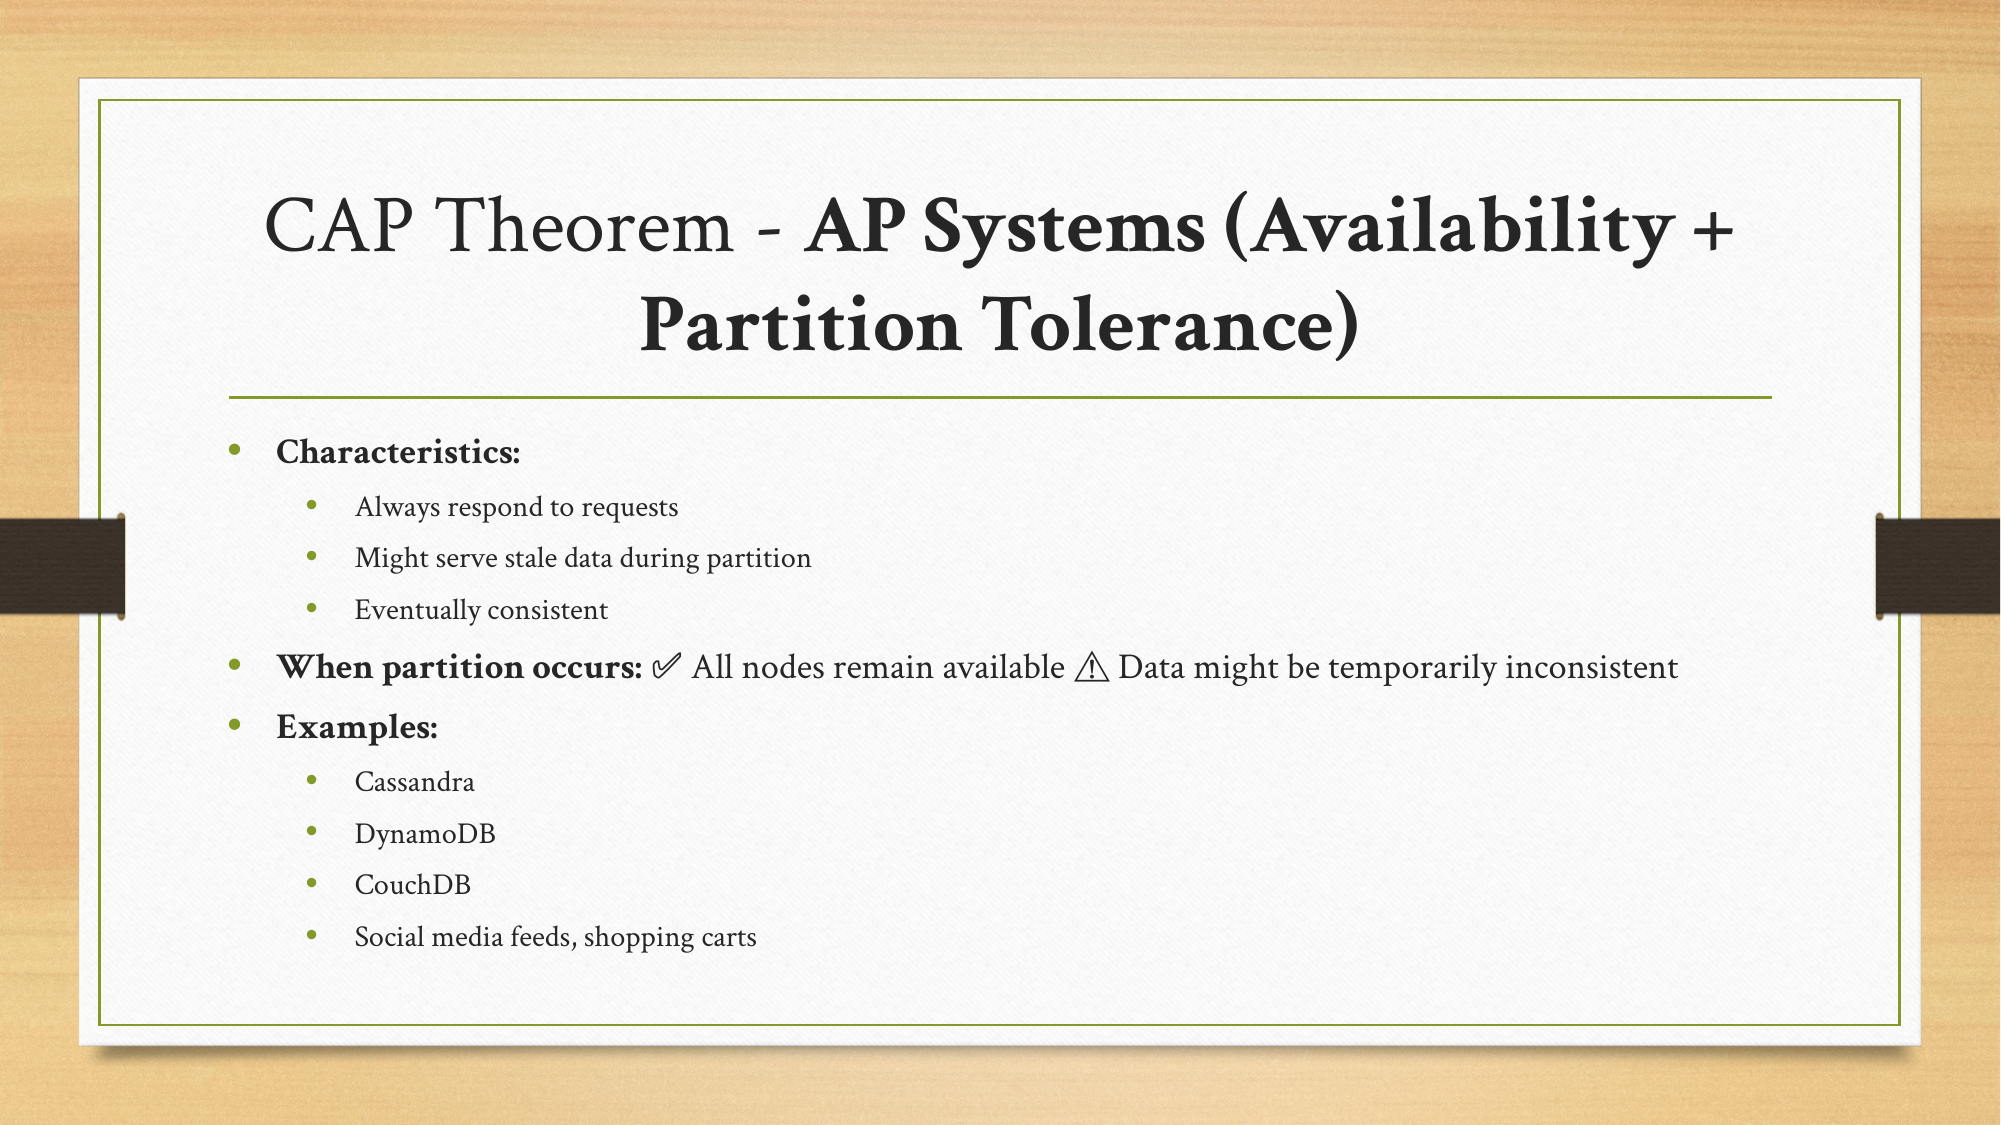

# CAP Theorem - AP Systems (Availability + Partition Tolerance)
Characteristics:
Always respond to requests
Might serve stale data during partition
Eventually consistent
When partition occurs: ✅ All nodes remain available ⚠️ Data might be temporarily inconsistent
Examples:
Cassandra
DynamoDB
CouchDB
Social media feeds, shopping carts